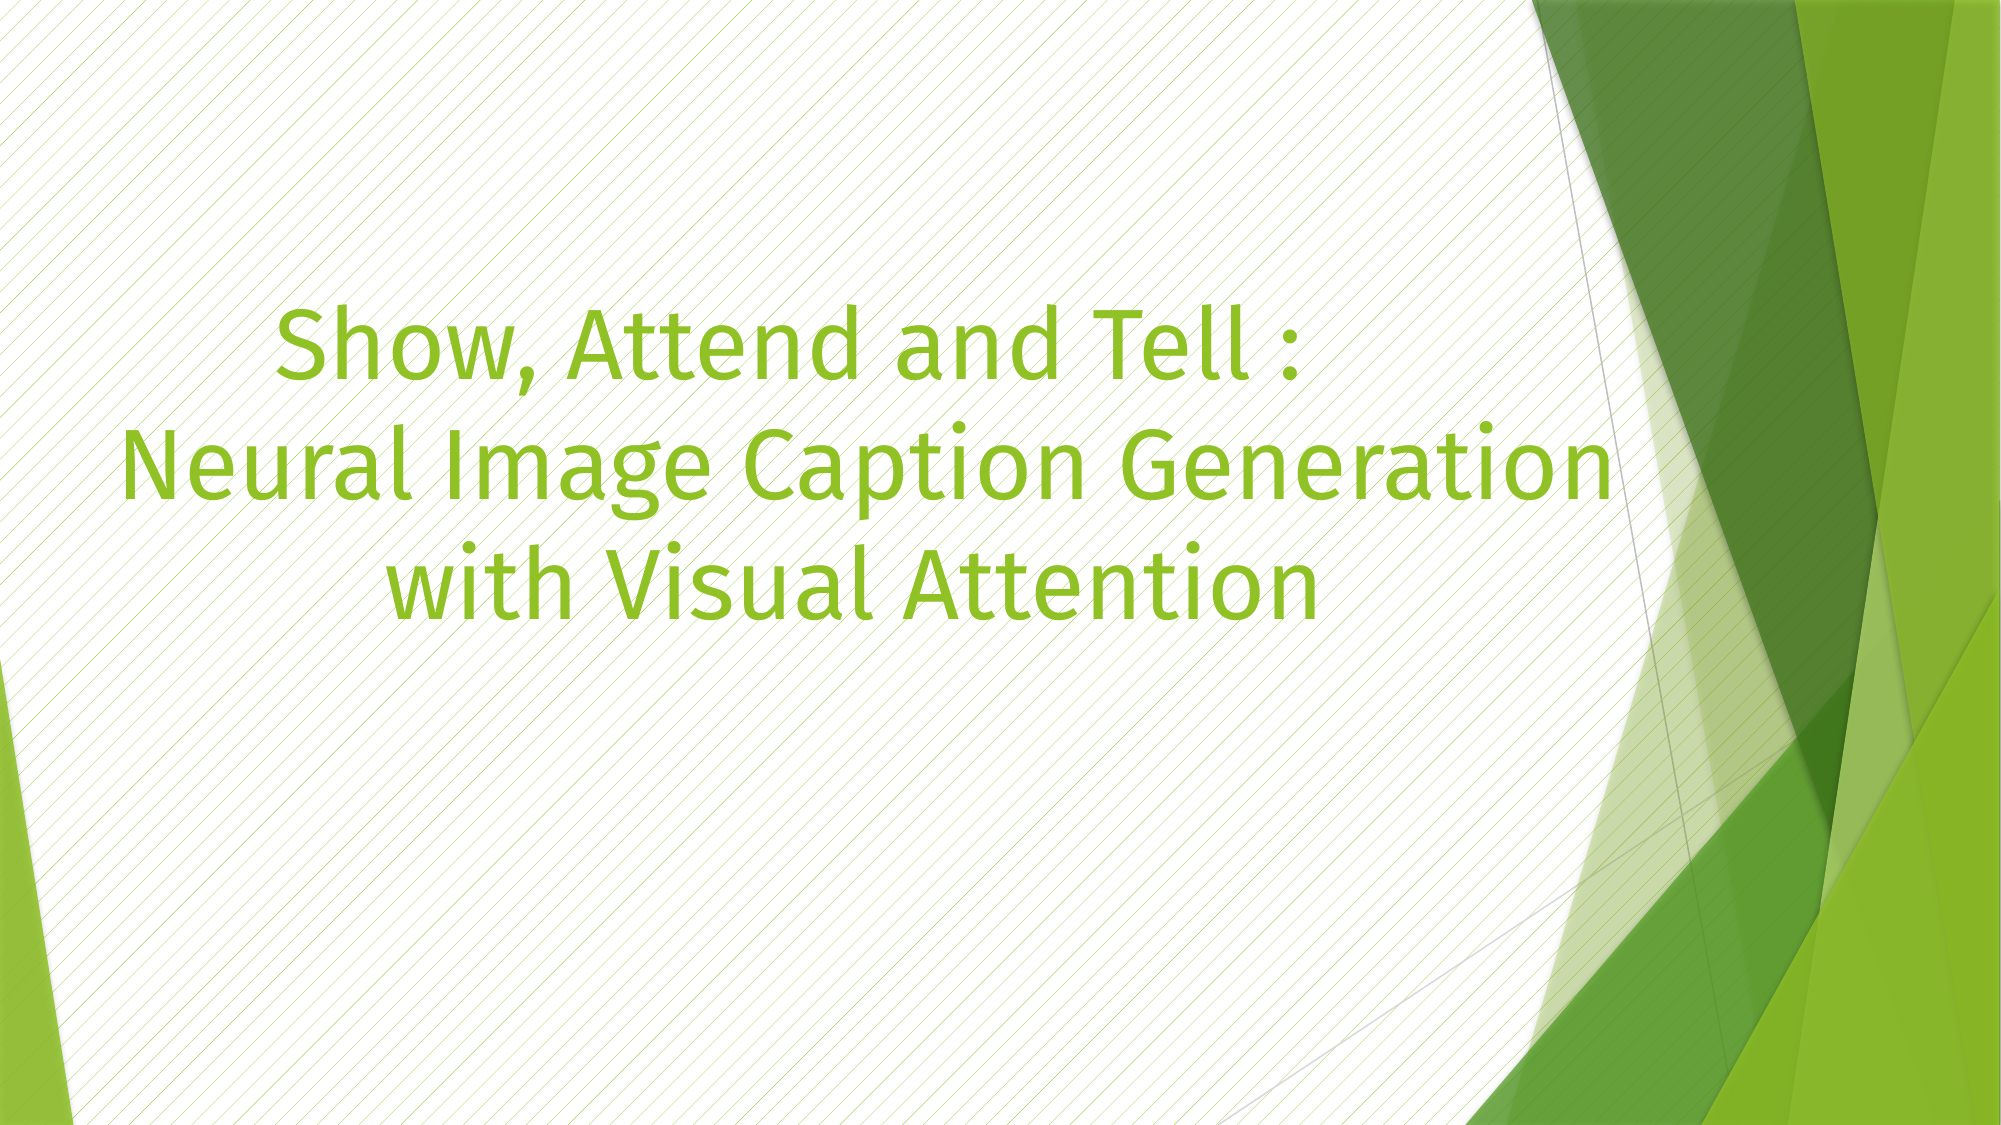

# Show, Attend and Tell : Neural Image Caption Generation with Visual Attention